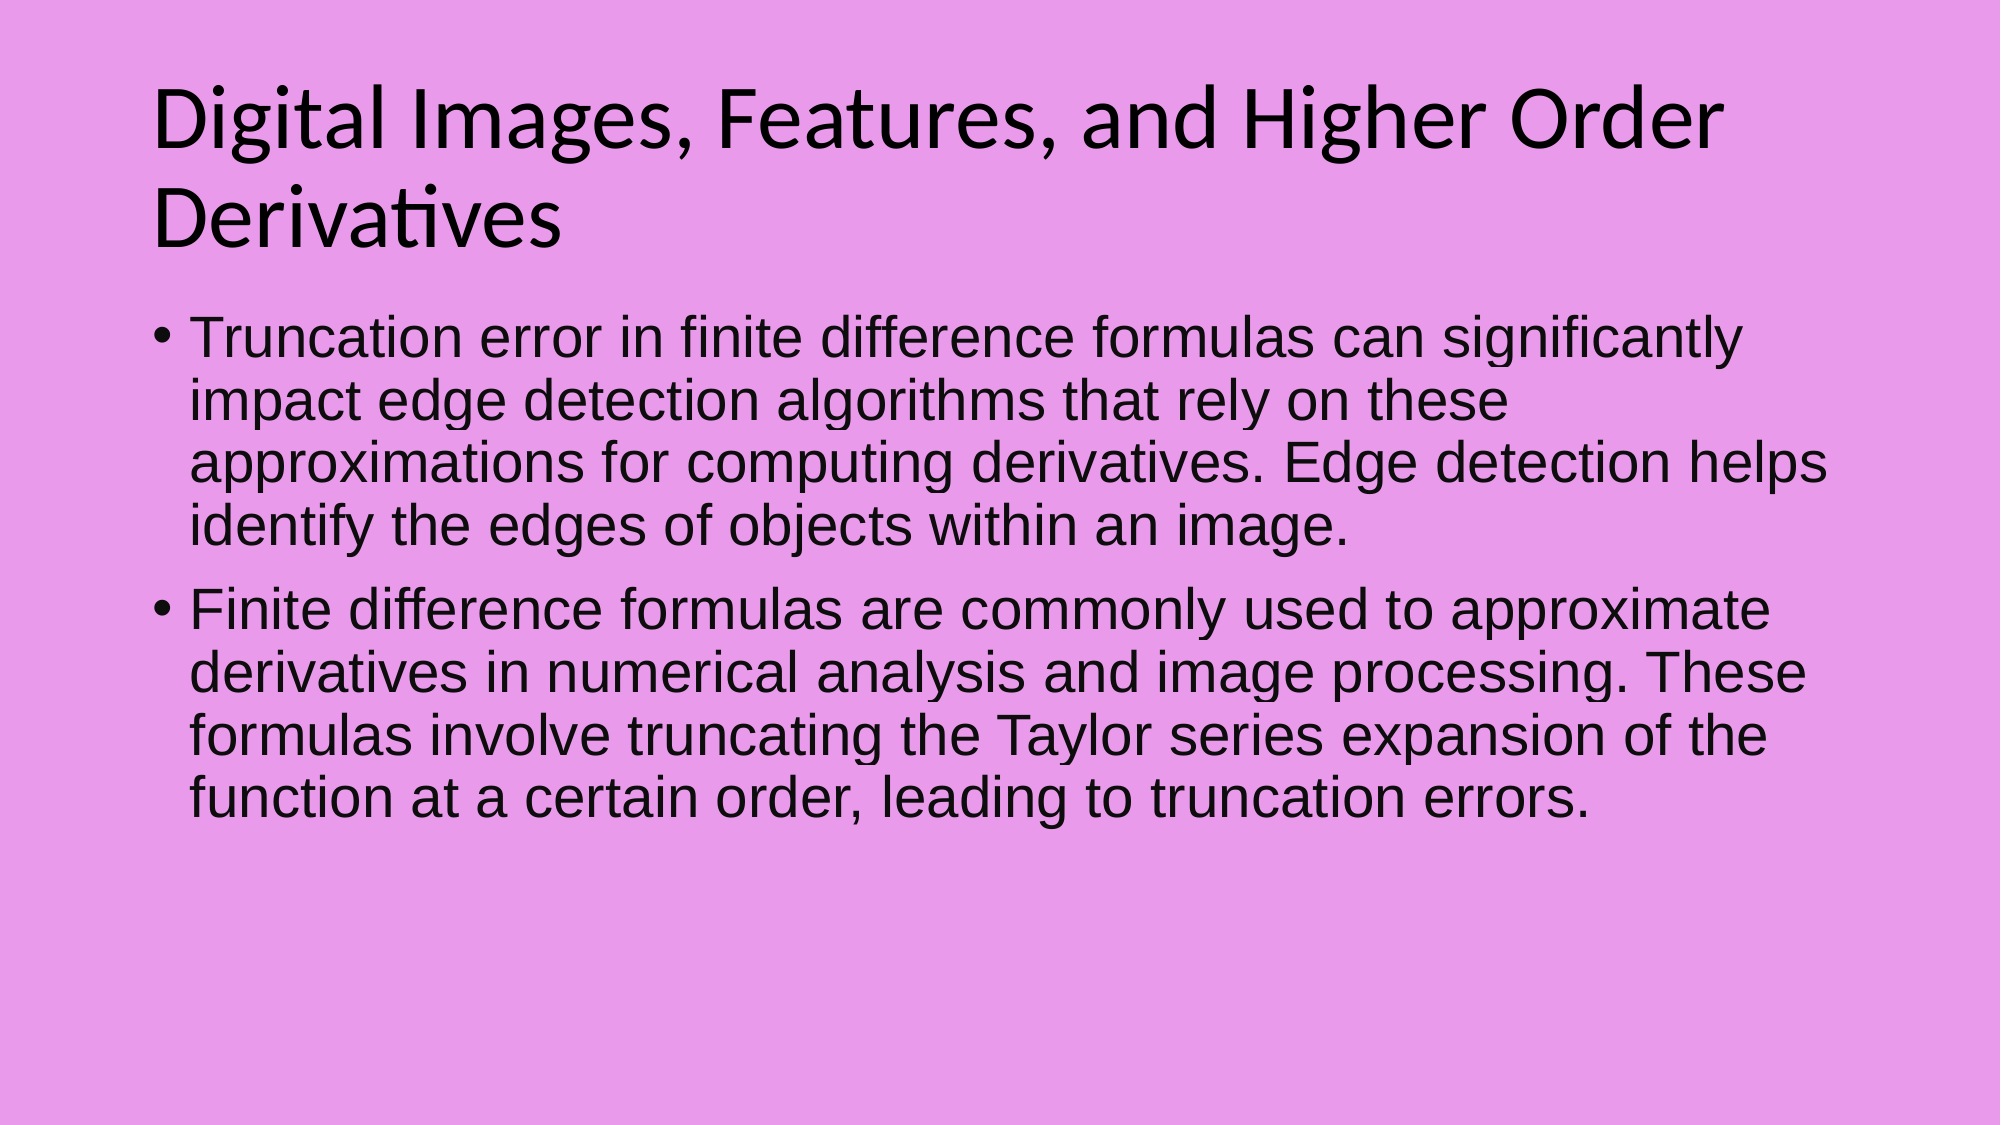

# Digital Images, Features, and Higher Order Derivatives
Truncation error in finite difference formulas can significantly impact edge detection algorithms that rely on these approximations for computing derivatives. Edge detection helps identify the edges of objects within an image.
Finite difference formulas are commonly used to approximate derivatives in numerical analysis and image processing. These formulas involve truncating the Taylor series expansion of the function at a certain order, leading to truncation errors.